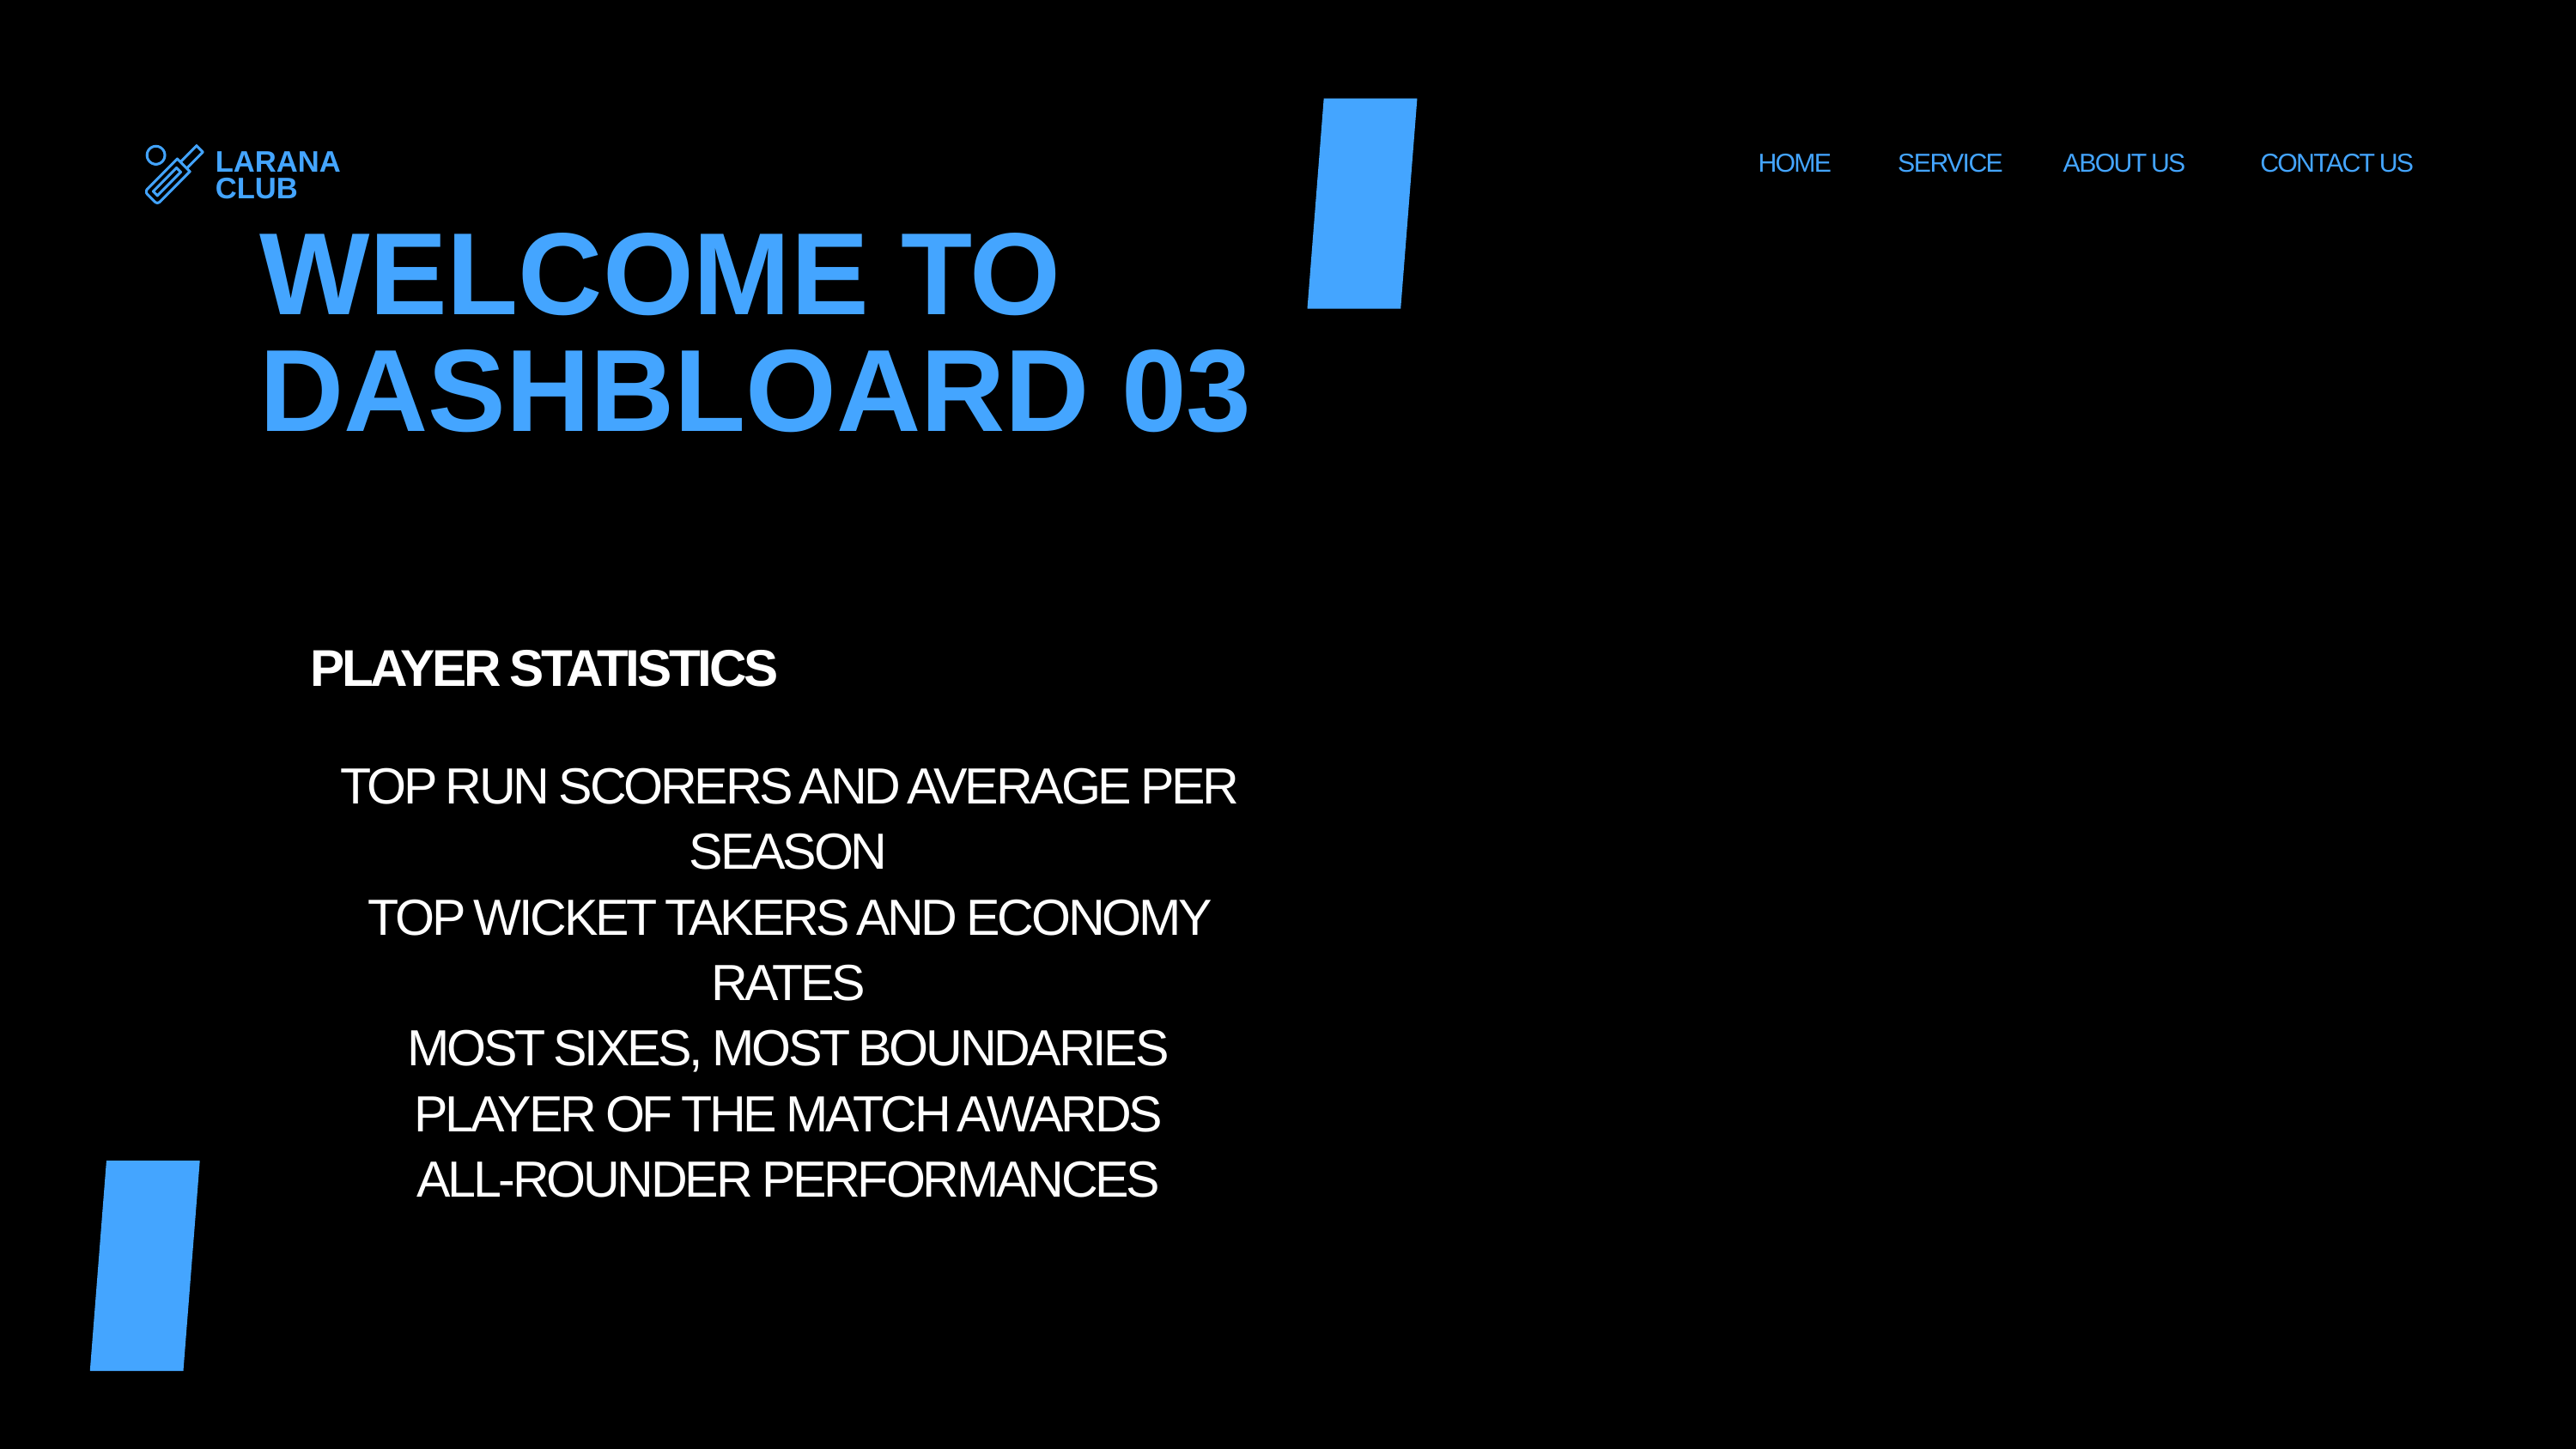

HOME
SERVICE
ABOUT US
CONTACT US

LARANA CLUB
WELCOME TO DASHBLOARD 03
PLAYER STATISTICS
TOP RUN SCORERS AND AVERAGE PER SEASON
TOP WICKET TAKERS AND ECONOMY RATES
MOST SIXES, MOST BOUNDARIES
PLAYER OF THE MATCH AWARDS
ALL-ROUNDER PERFORMANCES